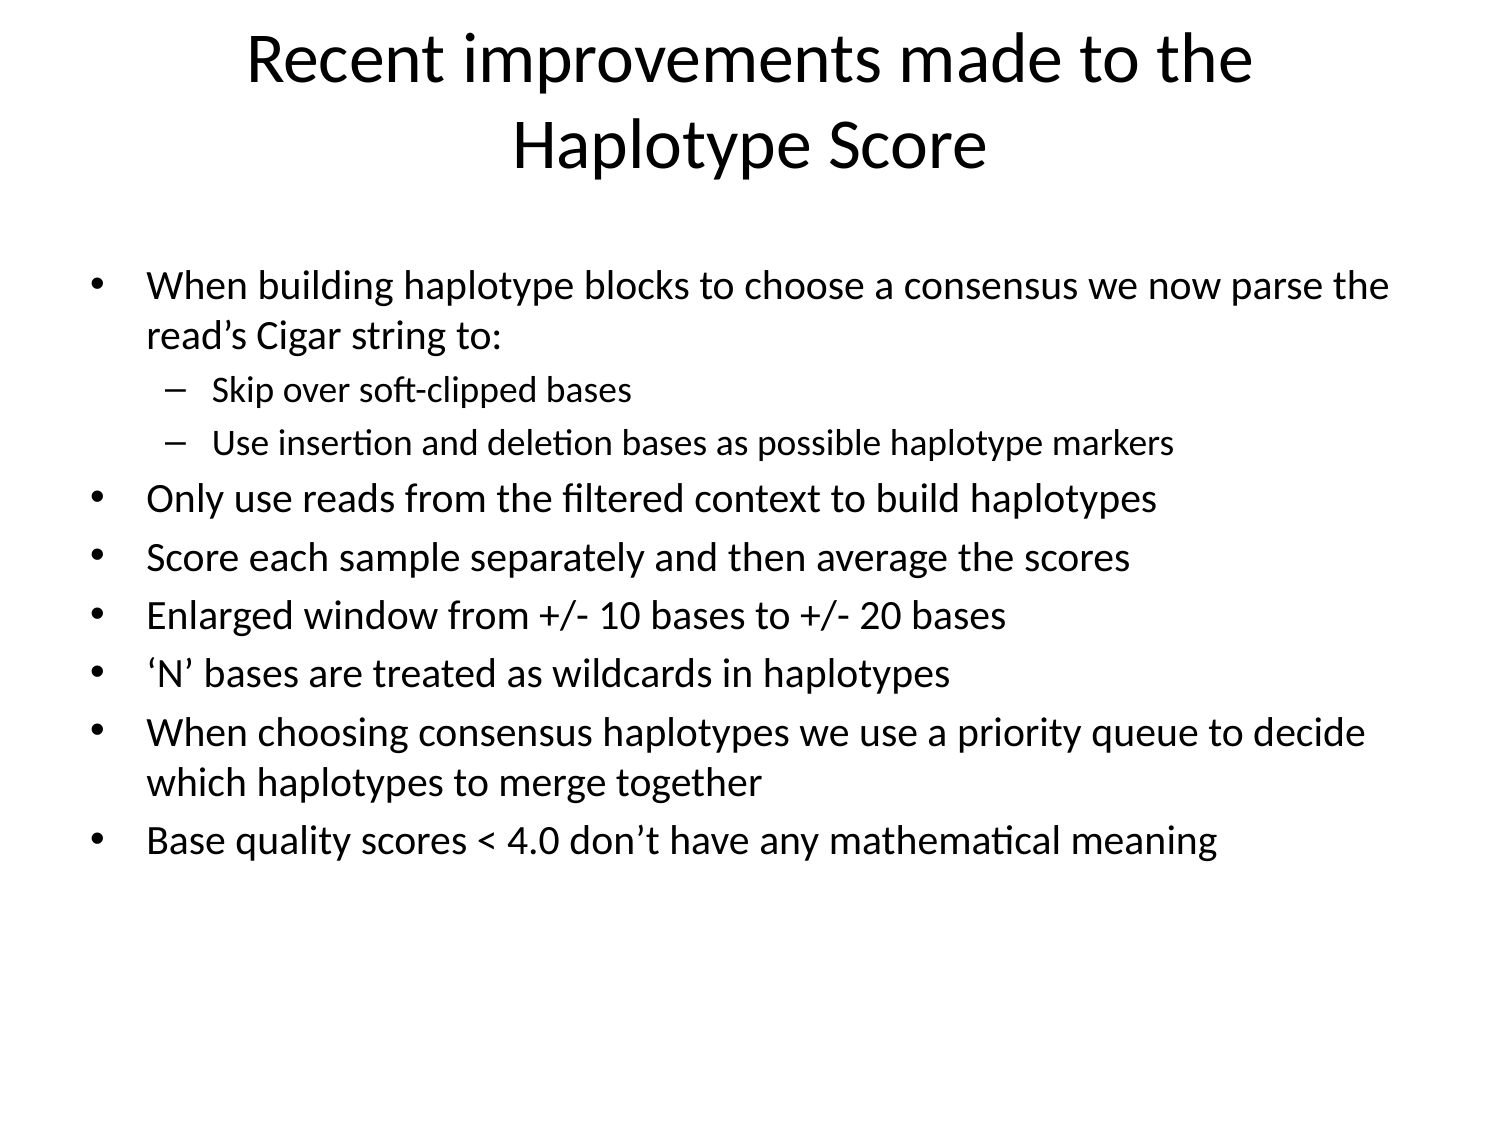

# Recent improvements made to the Haplotype Score
When building haplotype blocks to choose a consensus we now parse the read’s Cigar string to:
Skip over soft-clipped bases
Use insertion and deletion bases as possible haplotype markers
Only use reads from the filtered context to build haplotypes
Score each sample separately and then average the scores
Enlarged window from +/- 10 bases to +/- 20 bases
‘N’ bases are treated as wildcards in haplotypes
When choosing consensus haplotypes we use a priority queue to decide which haplotypes to merge together
Base quality scores < 4.0 don’t have any mathematical meaning